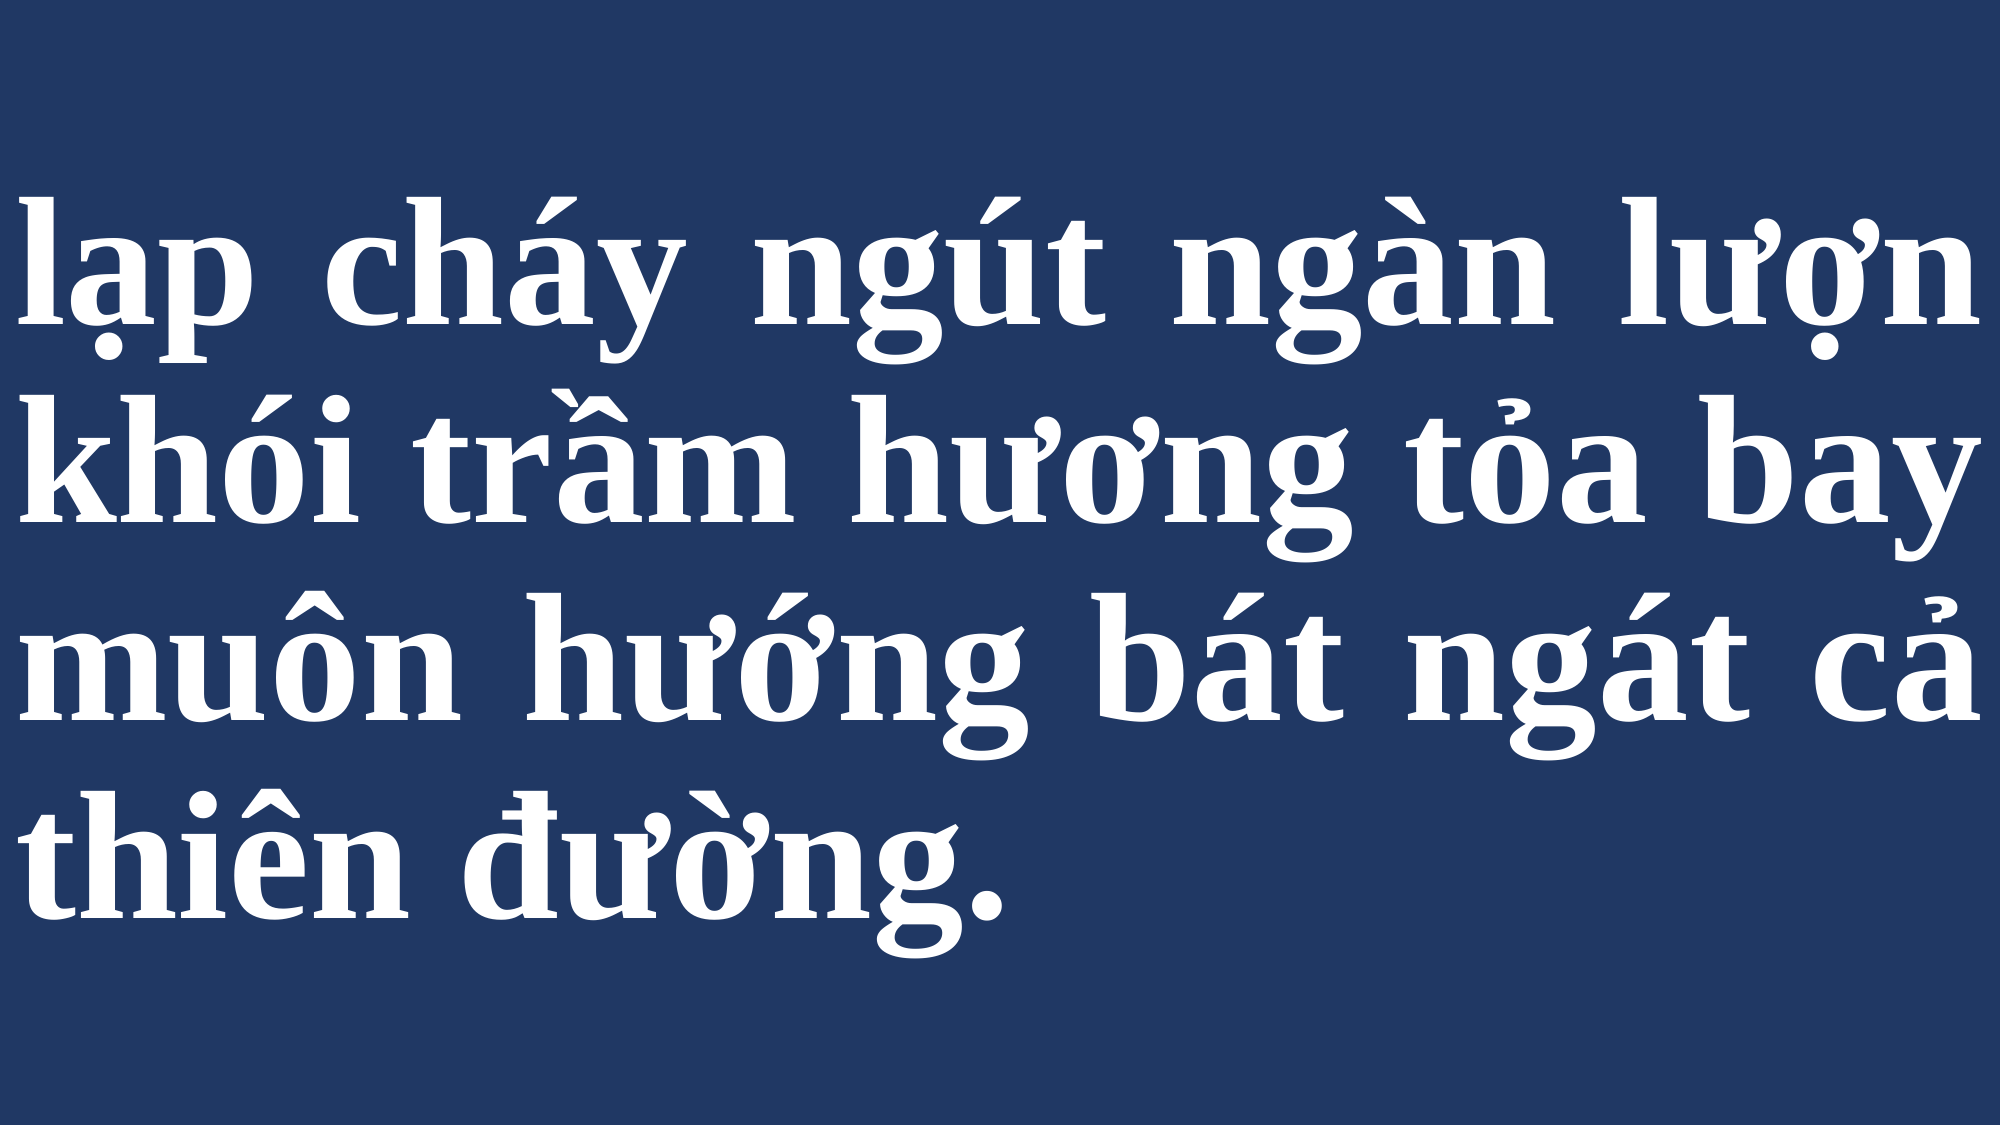

# lạp cháy ngút ngàn lượn khói trầm hương tỏa bay muôn hướng bát ngát cả thiên đường.